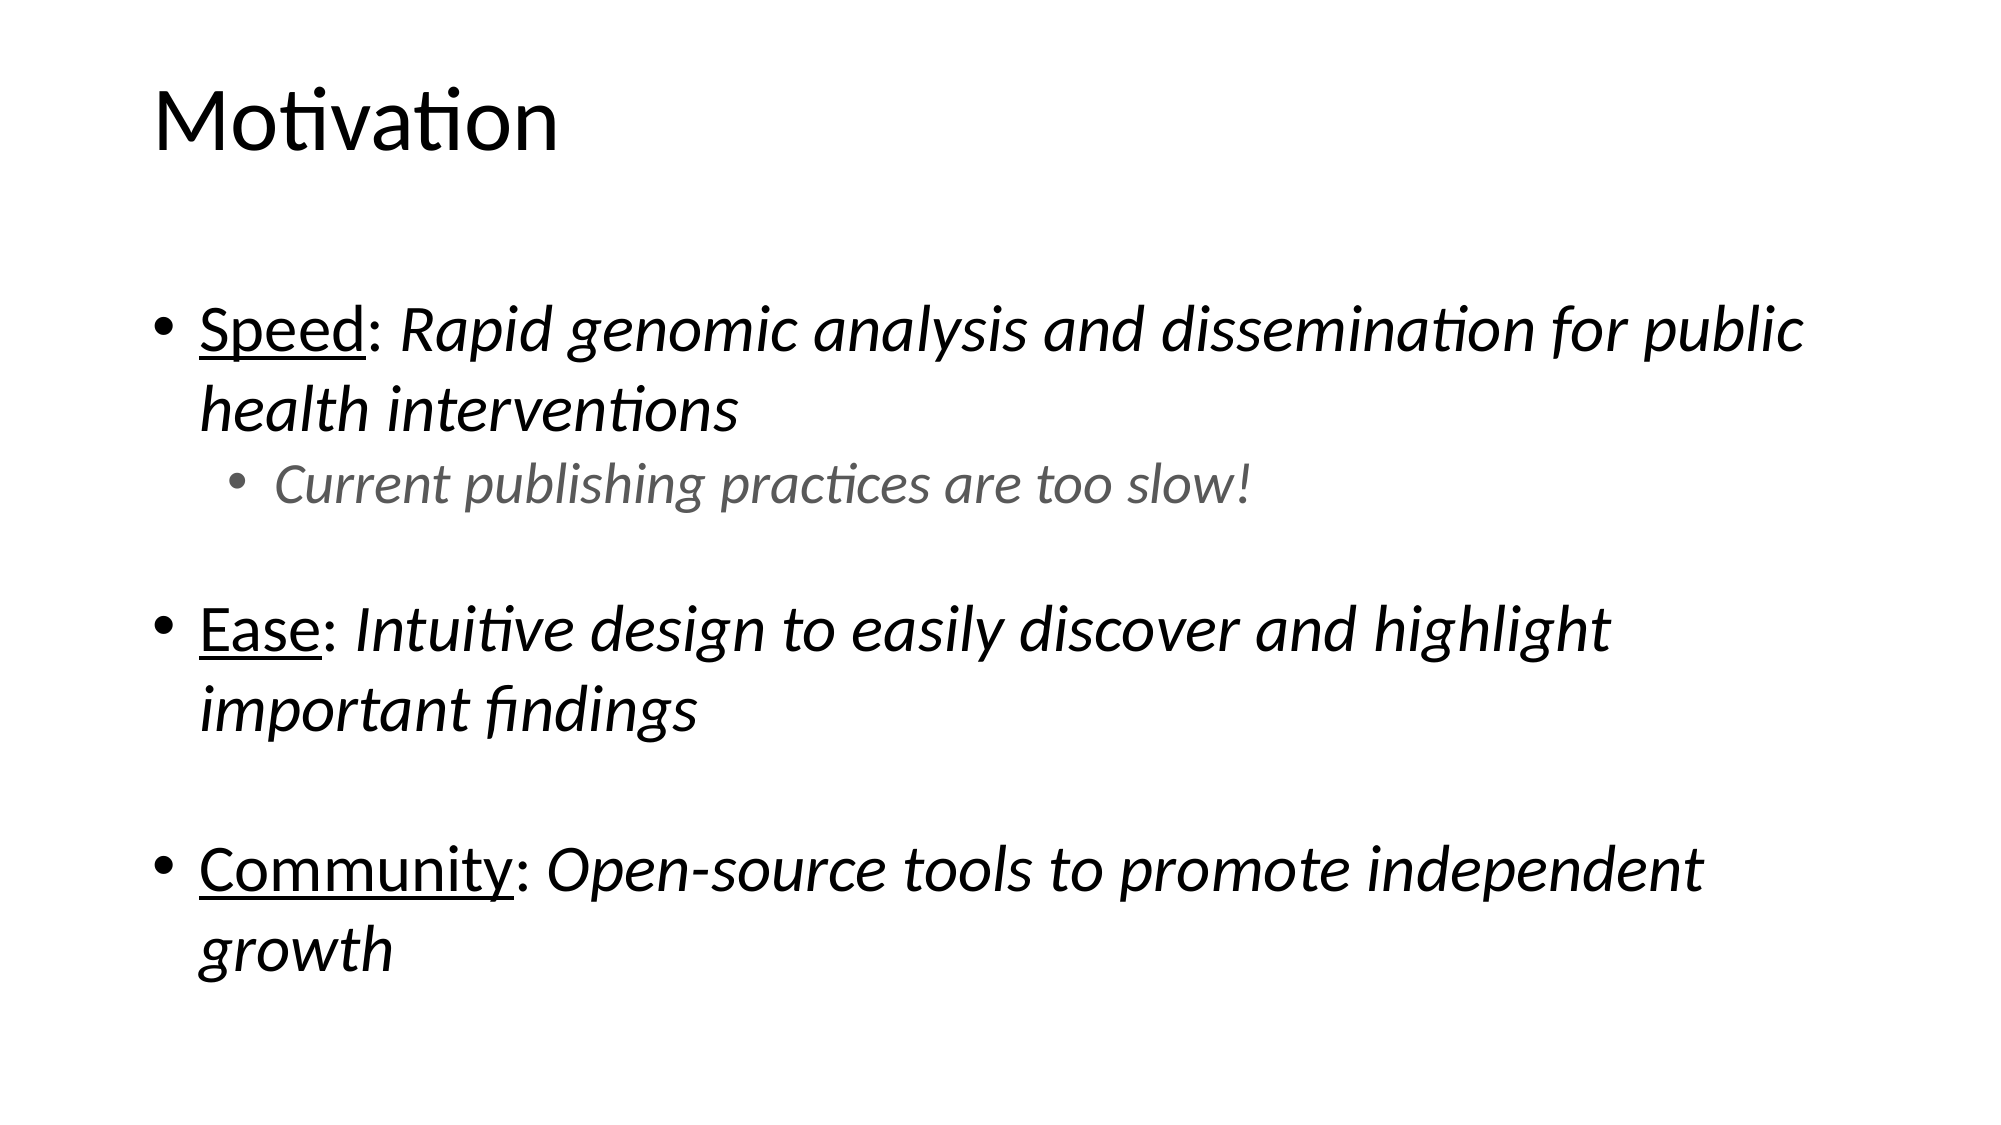

# Motivation
Speed: Rapid genomic analysis and dissemination for public health interventions
Current publishing practices are too slow!

Ease: Intuitive design to easily discover and highlight important findings

Community: Open-source tools to promote independent growth